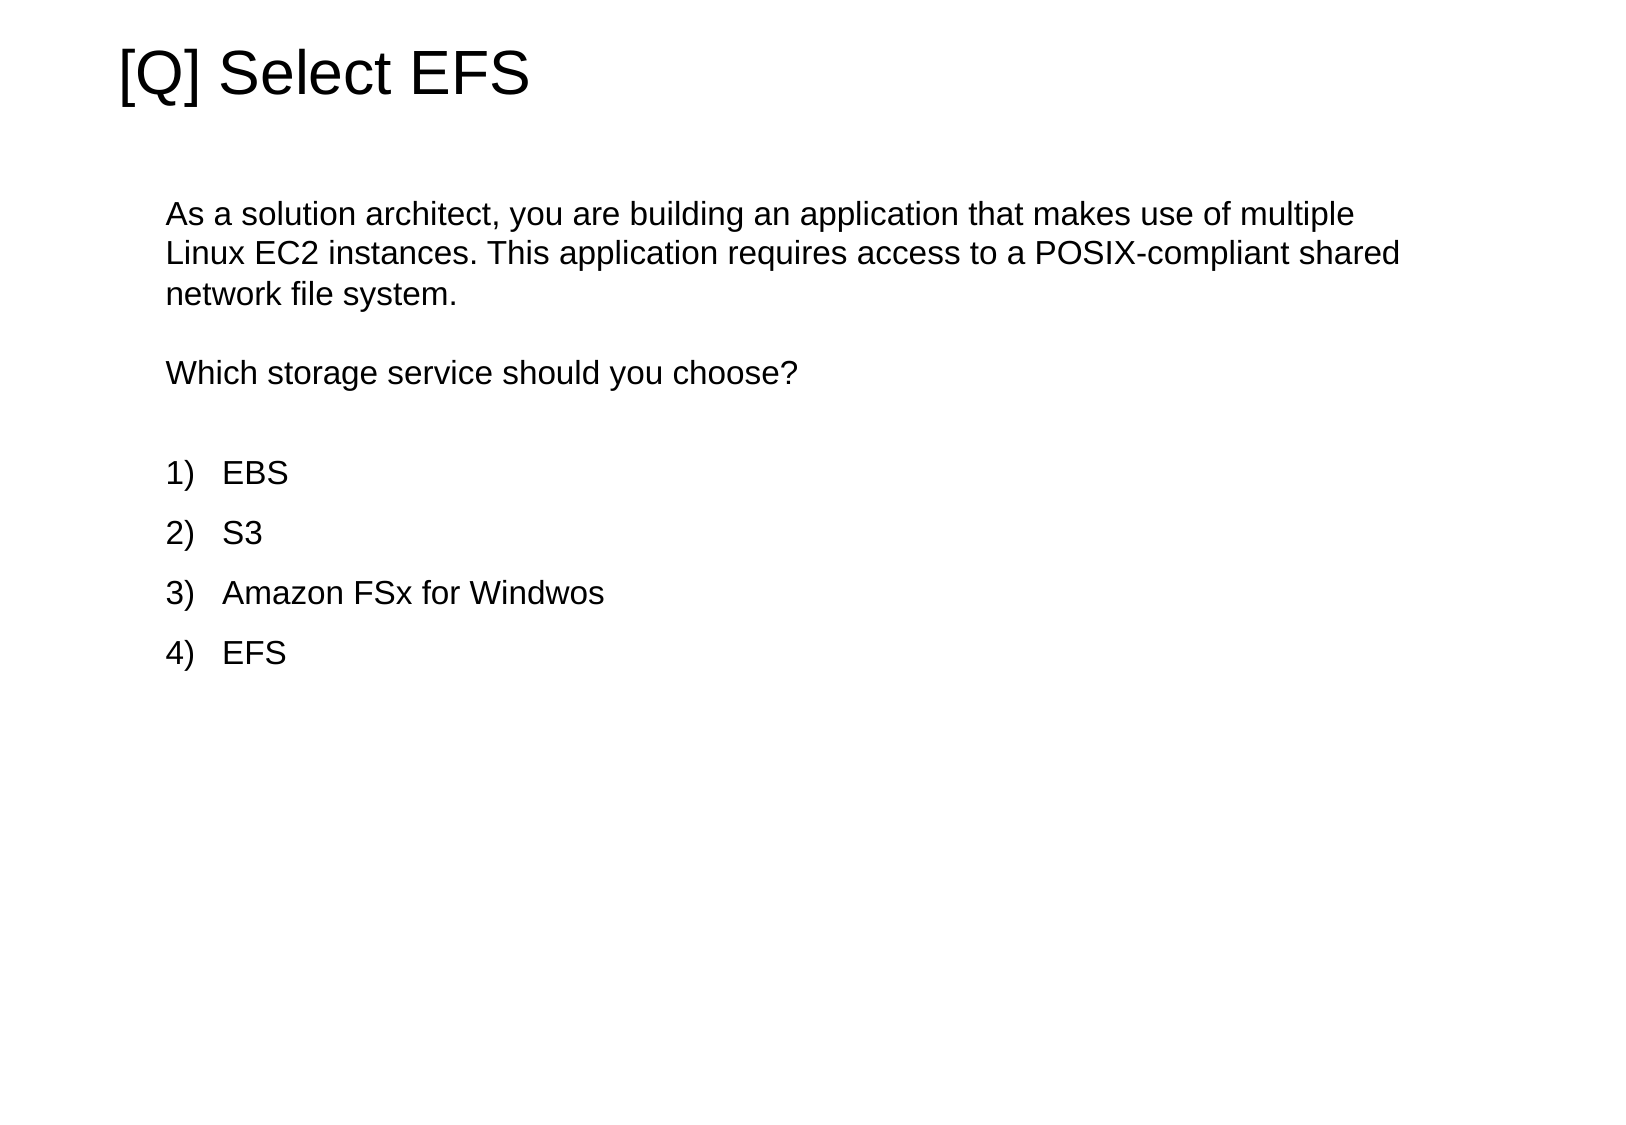

[Q] Select EFS
As a solution architect, you are building an application that makes use of multiple Linux EC2 instances. This application requires access to a POSIX-compliant shared network file system.

Which storage service should you choose?

EBS
S3
Amazon FSx for Windwos
EFS